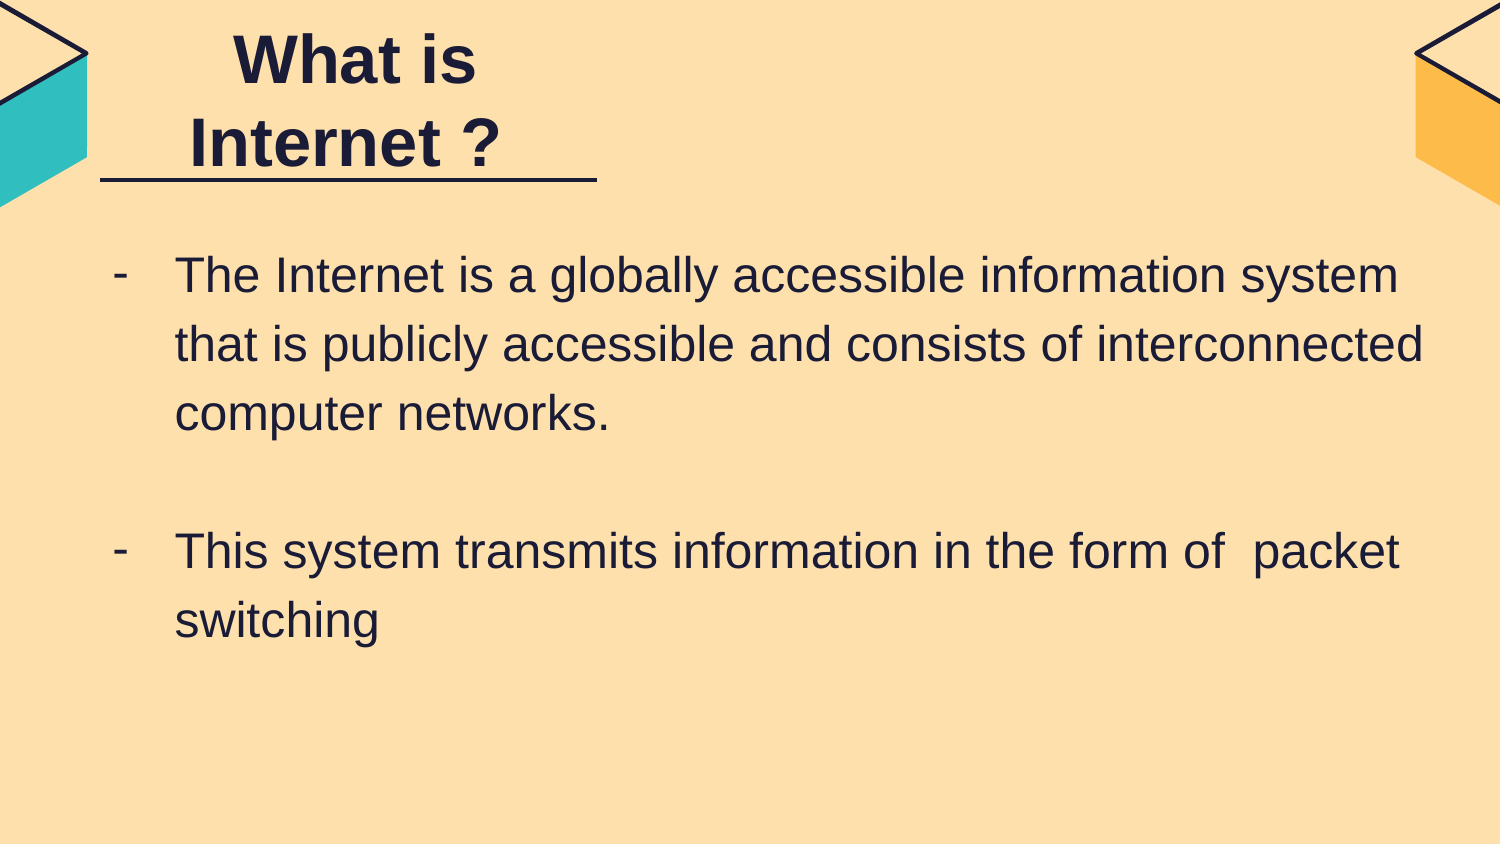

What is Internet ?
The Internet is a globally accessible information system that is publicly accessible and consists of interconnected computer networks.

This system transmits information in the form of  packet switching